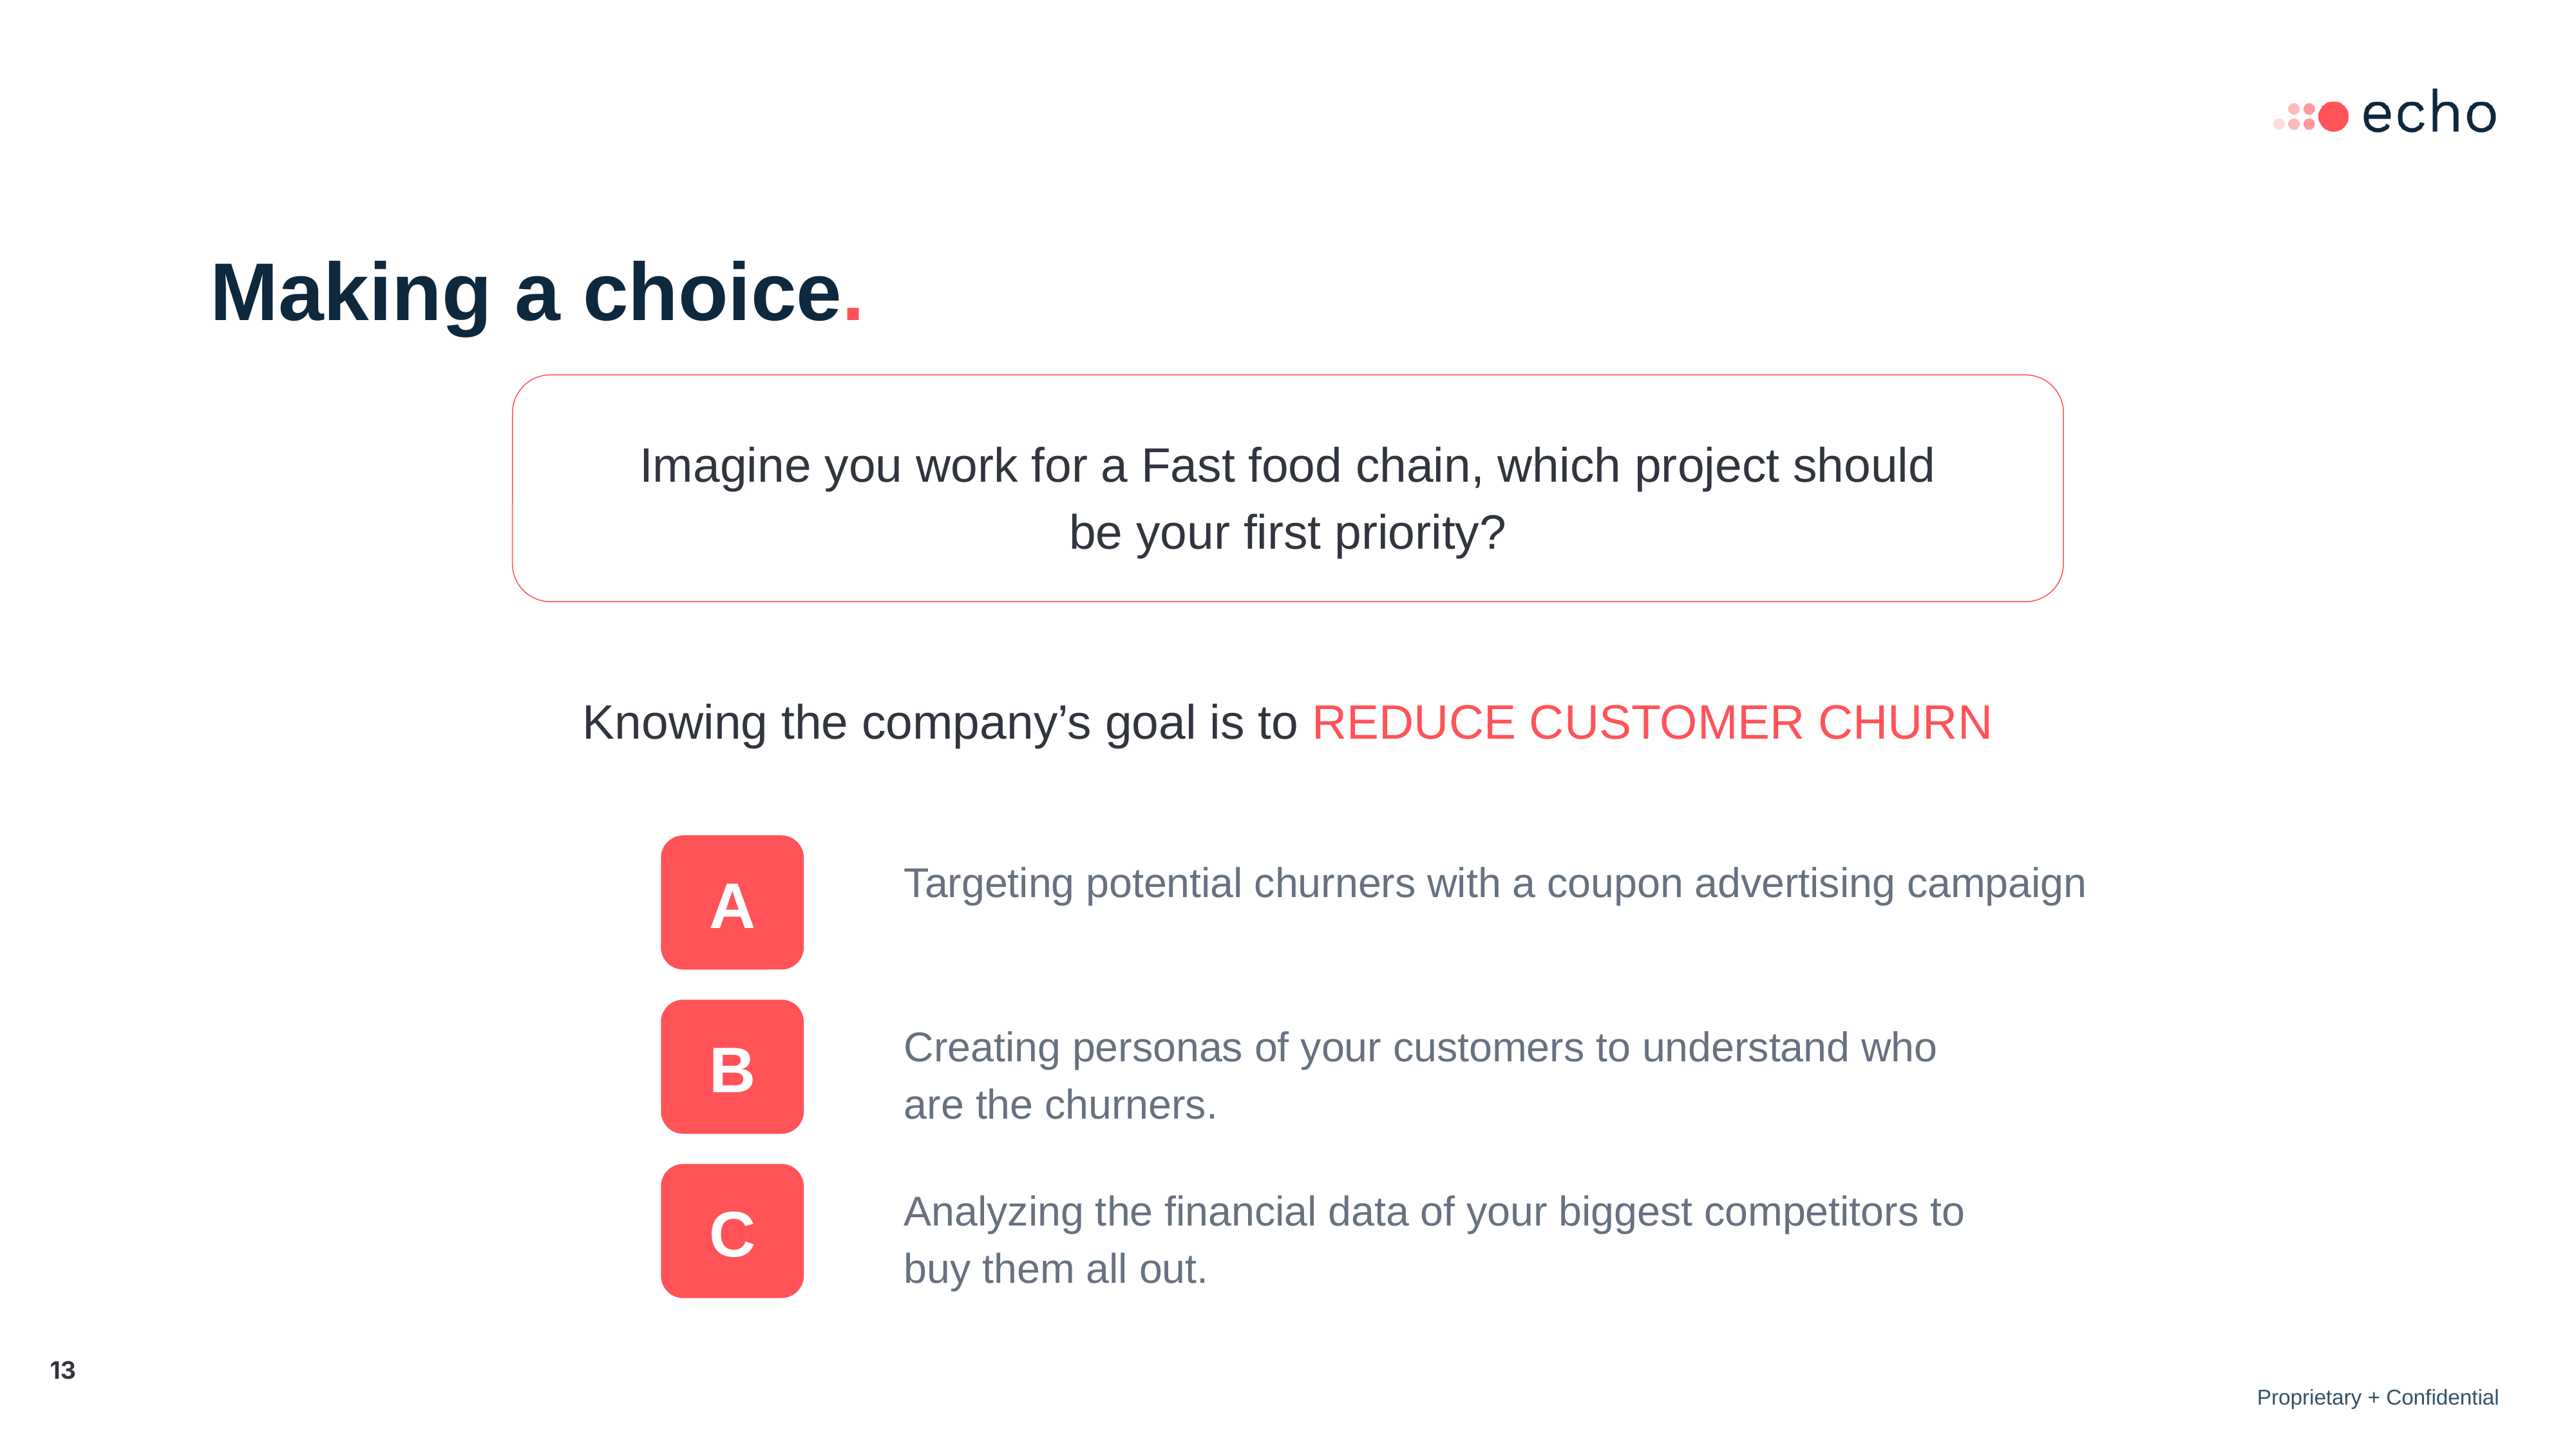

Making a choice.

Imagine you work for a Fast food chain, which project should be your first priority?
Knowing the company’s goal is to REDUCE CUSTOMER CHURN
A
Targeting potential churners with a coupon advertising campaign
B
Creating personas of your customers to understand who are the churners.
C
Analyzing the financial data of your biggest competitors to buy them all out.
13